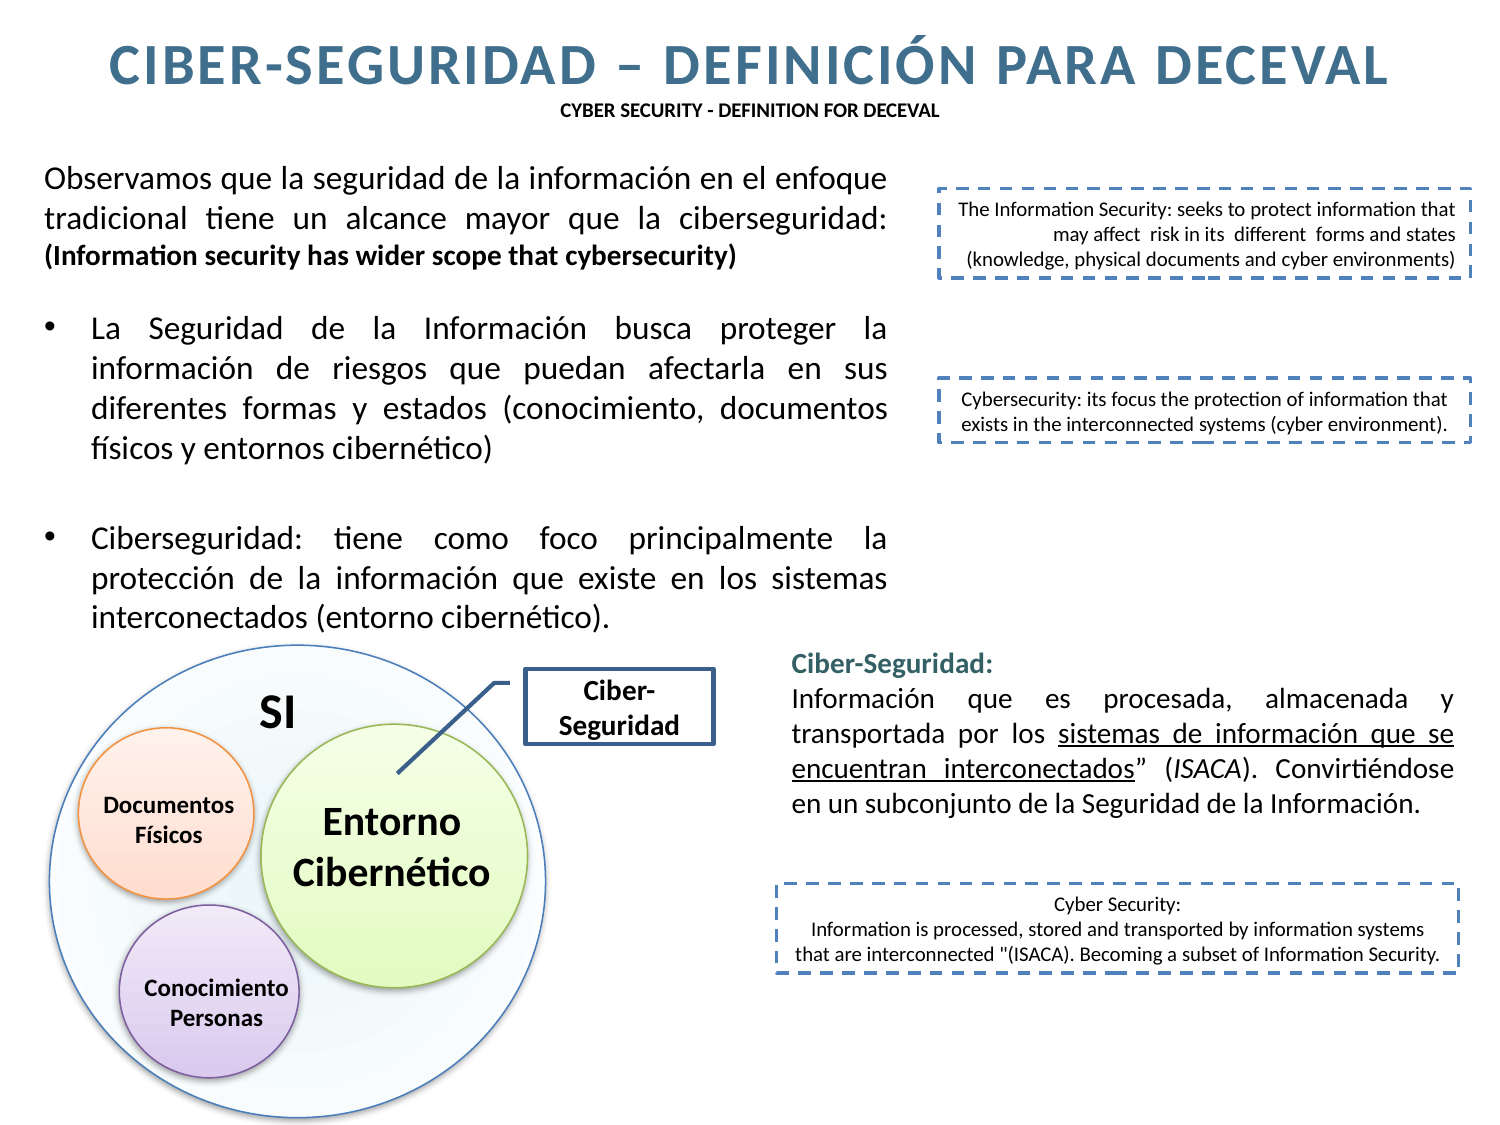

CIBER-SEGURIDAD – DEFINICIÓN PARA DECEVAL
CYBER SECURITY - DEFINITION FOR DECEVAL

Observamos que la seguridad de la información en el enfoque tradicional tiene un alcance mayor que la ciberseguridad: (Information security has wider scope that cybersecurity)

La Seguridad de la Información busca proteger la información de riesgos que puedan afectarla en sus diferentes formas y estados (conocimiento, documentos físicos y entornos cibernético)

Ciberseguridad: tiene como foco principalmente la protección de la información que existe en los sistemas interconectados (entorno cibernético).

The Information Security: seeks to protect information that may affect  risk in its  different  forms and states (knowledge, physical documents and cyber environments)
Cybersecurity: its focus the protection of information that exists in the interconnected systems (cyber environment).
Ciber-Seguridad:
Información que es procesada, almacenada y transportada por los sistemas de información que se encuentran interconectados” (ISACA). Convirtiéndose en un subconjunto de la Seguridad de la Información.

Documentos Físicos
Entorno Cibernético

Conocimiento Personas
Ciber-Seguridad
SI
Cyber Security:
Information is processed, stored and transported by information systems that are interconnected "(ISACA). Becoming a subset of Information Security.